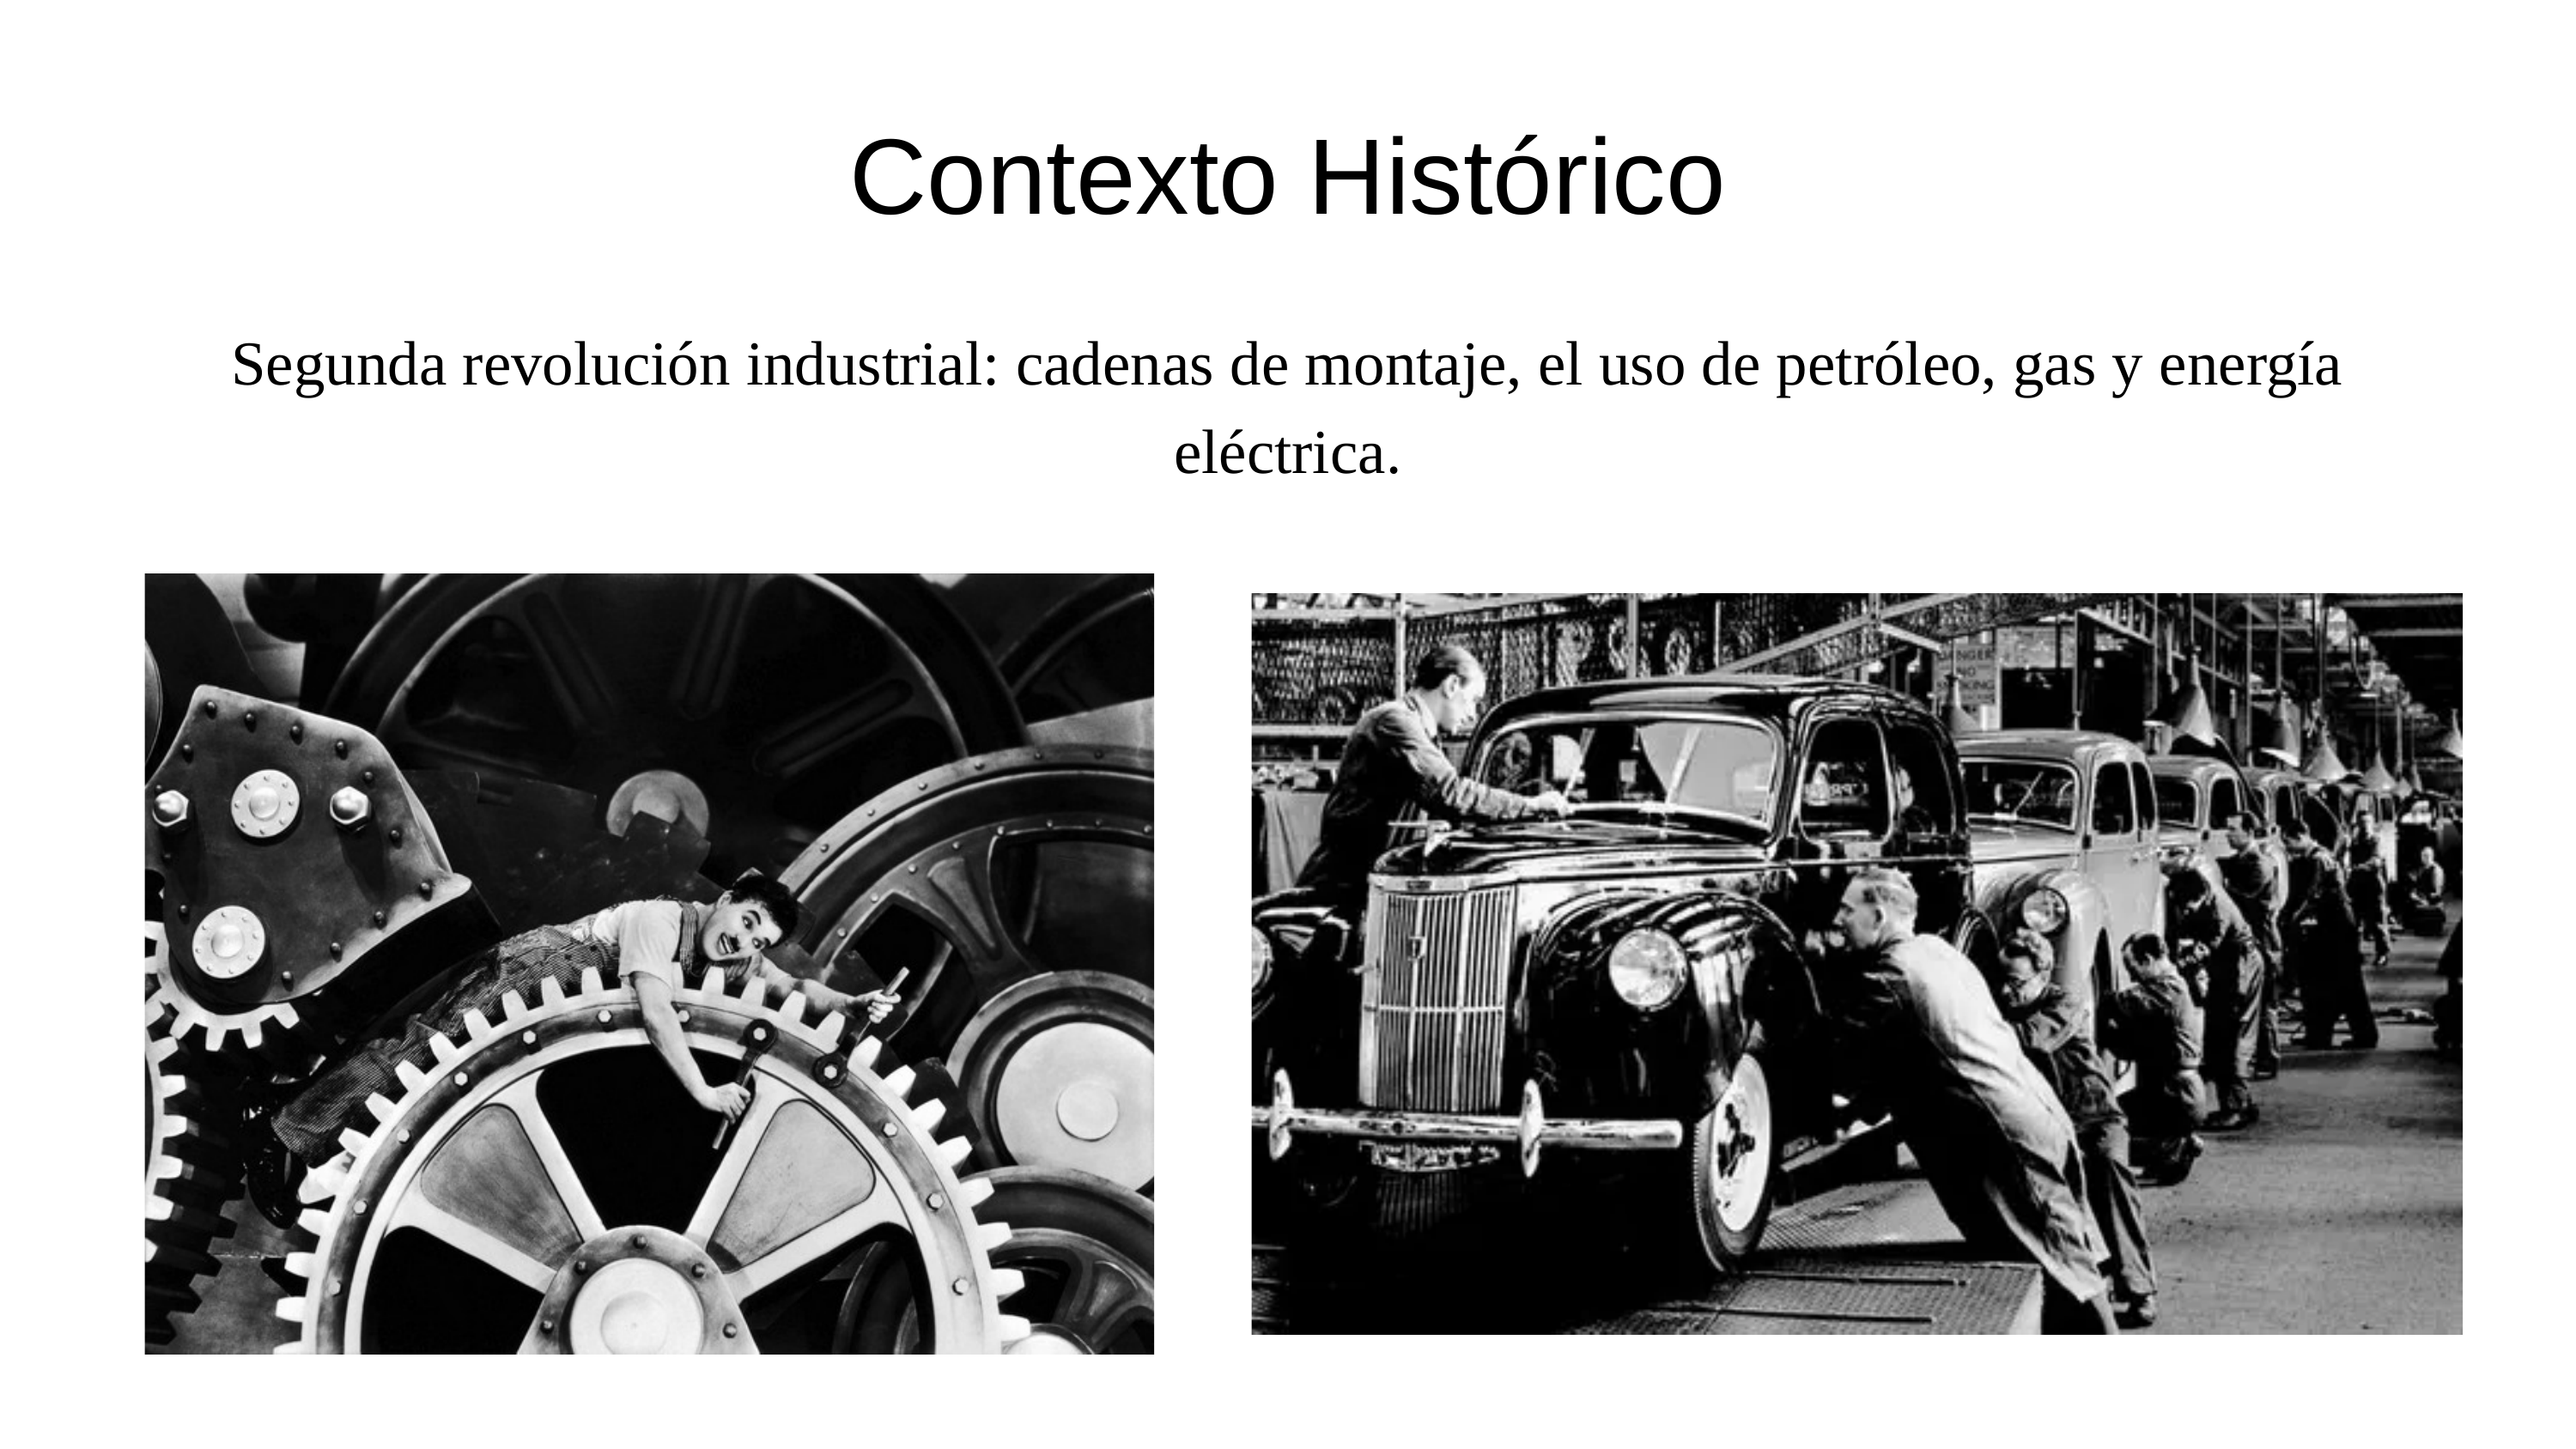

Contexto Histórico
Segunda revolución industrial: cadenas de montaje, el uso de petróleo, gas y energía eléctrica.